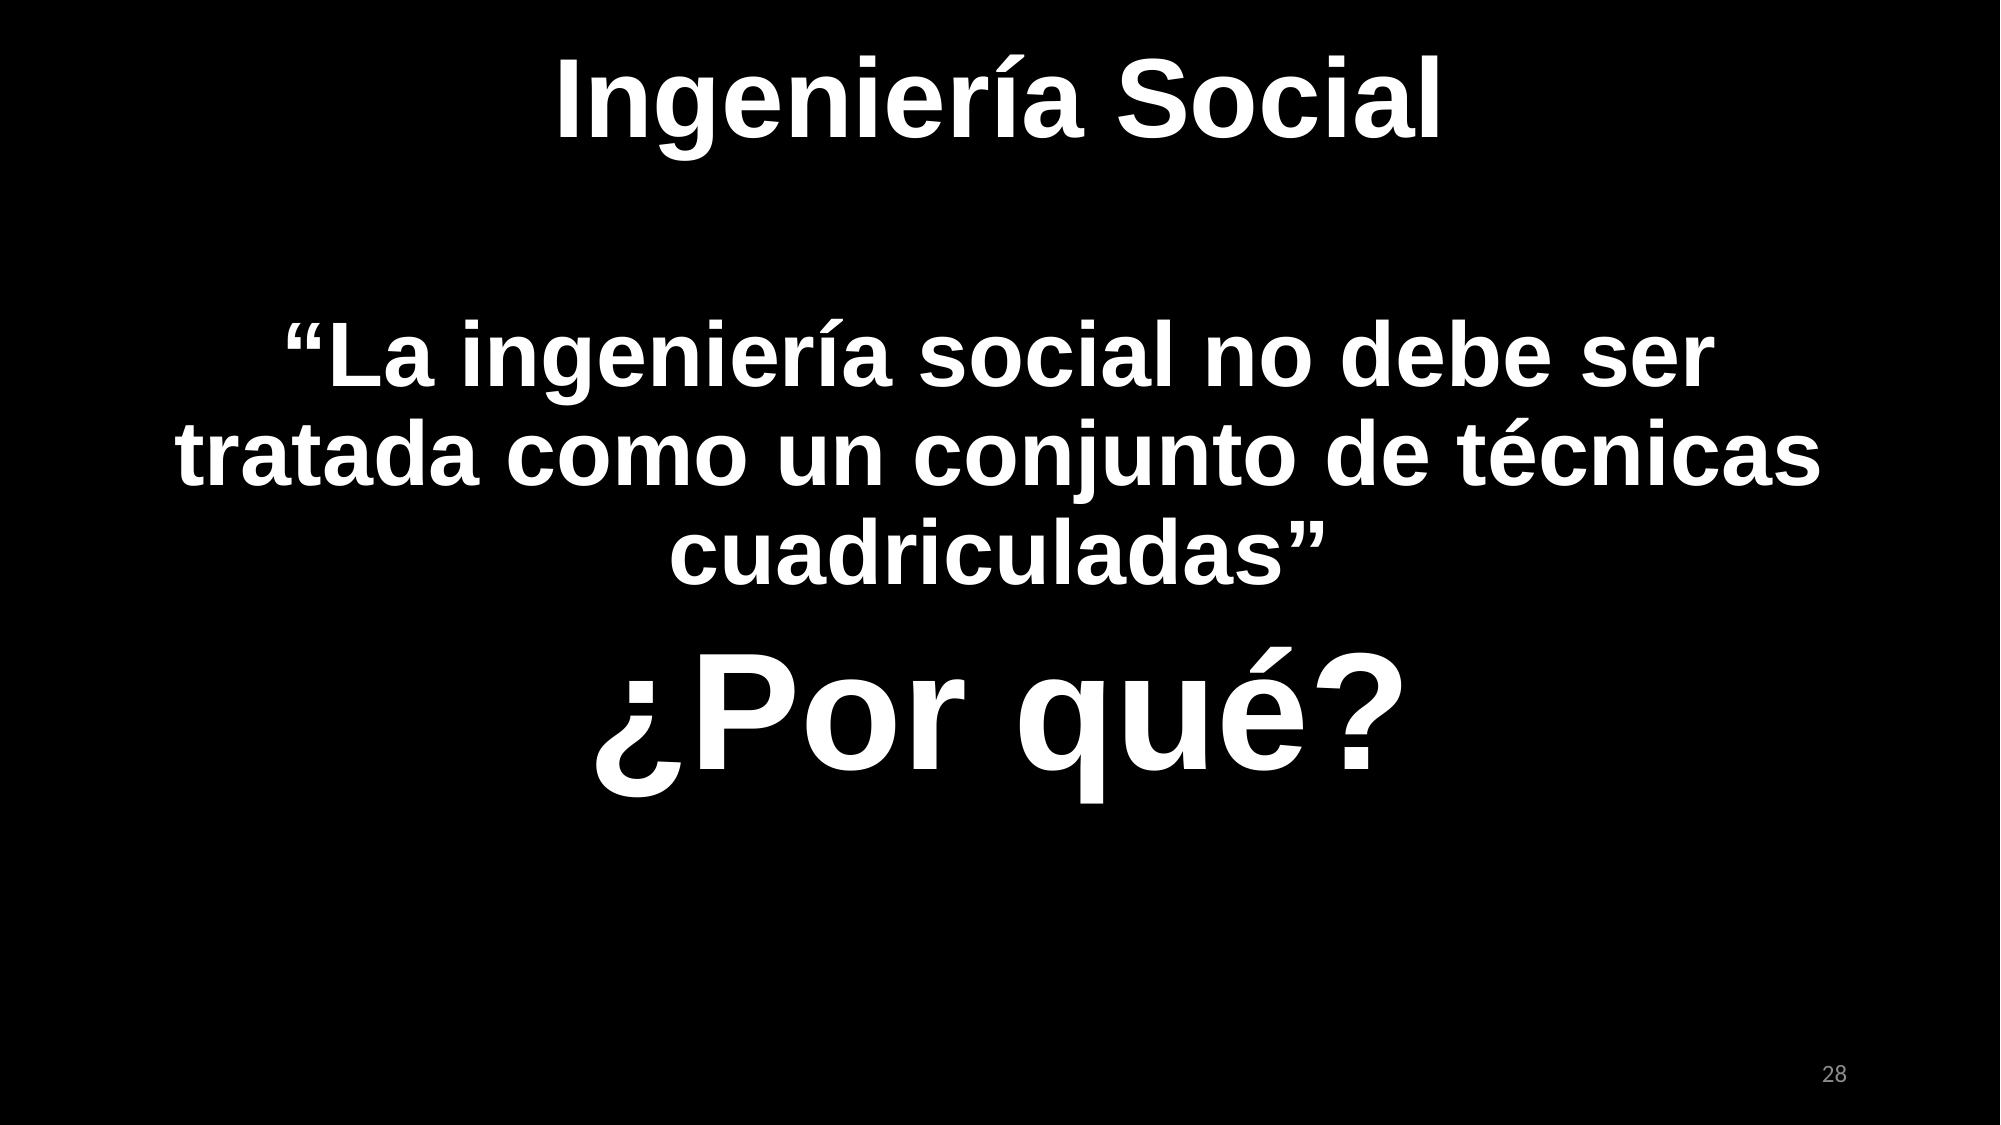

Ingeniería Social

“La ingeniería social no debe ser tratada como un conjunto de técnicas cuadriculadas”
¿Por qué?

28